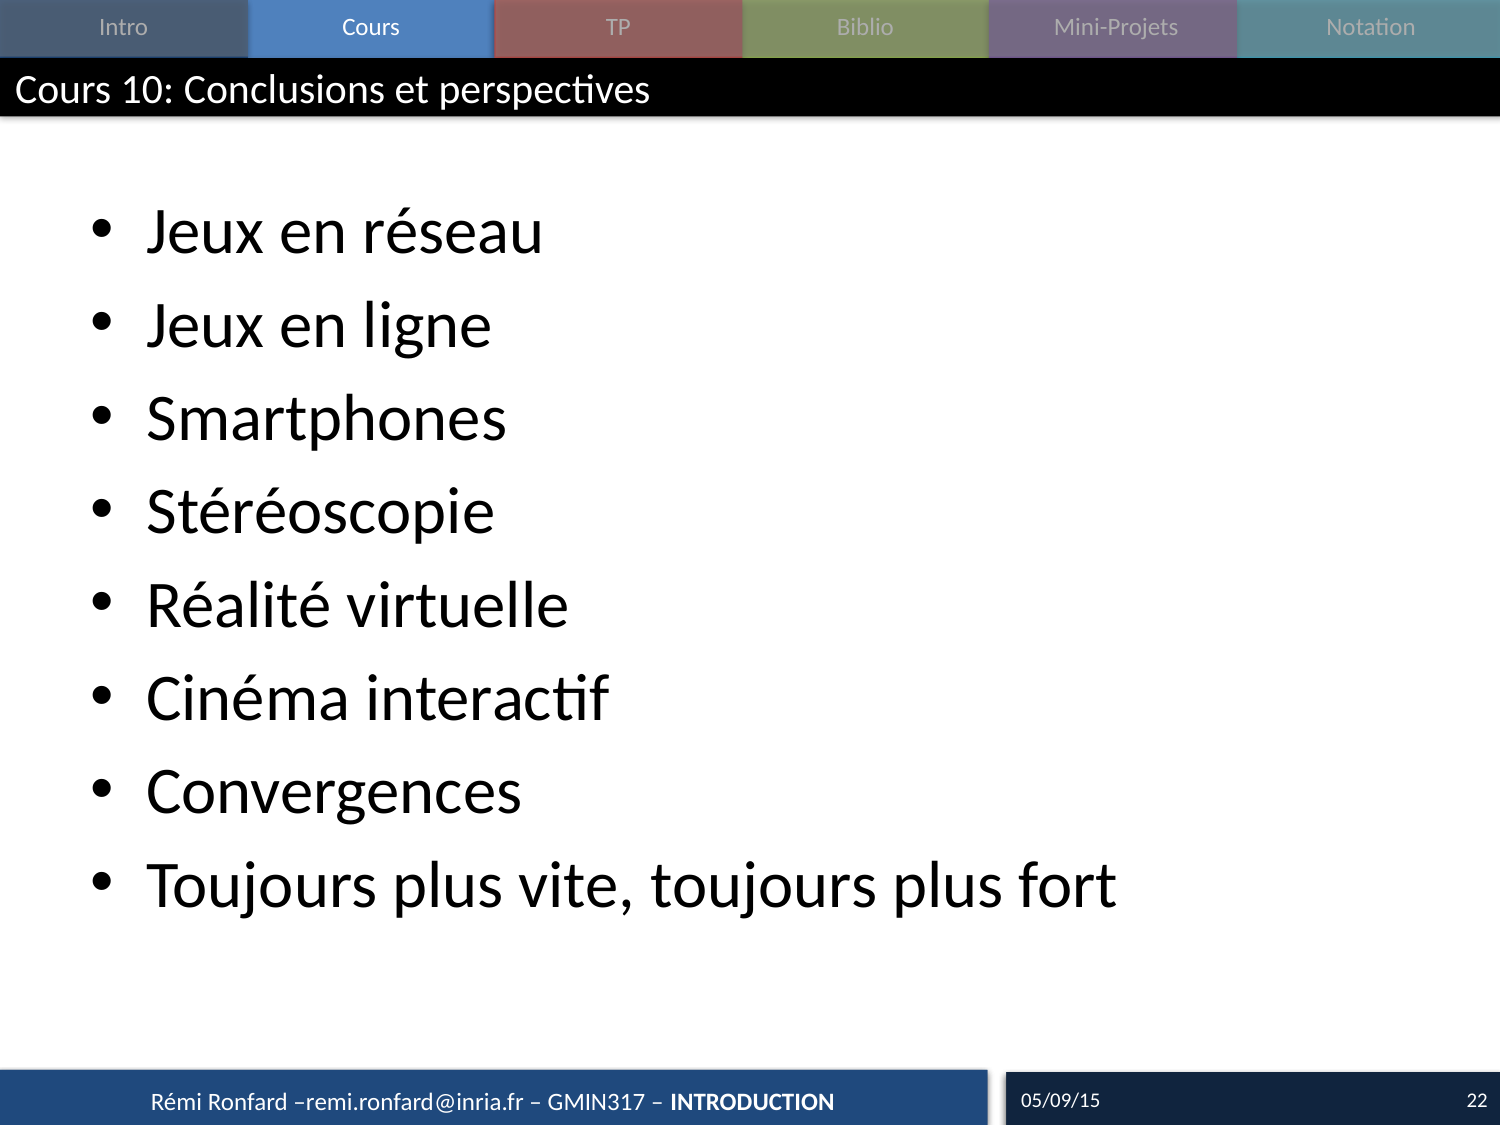

# Cours 10: Conclusions et perspectives
Jeux en réseau
Jeux en ligne
Smartphones
Stéréoscopie
Réalité virtuelle
Cinéma interactif
Convergences
Toujours plus vite, toujours plus fort
05/09/15
22
Rémi Ronfard –remi.ronfard@inria.fr – GMIN317 – INTRODUCTION